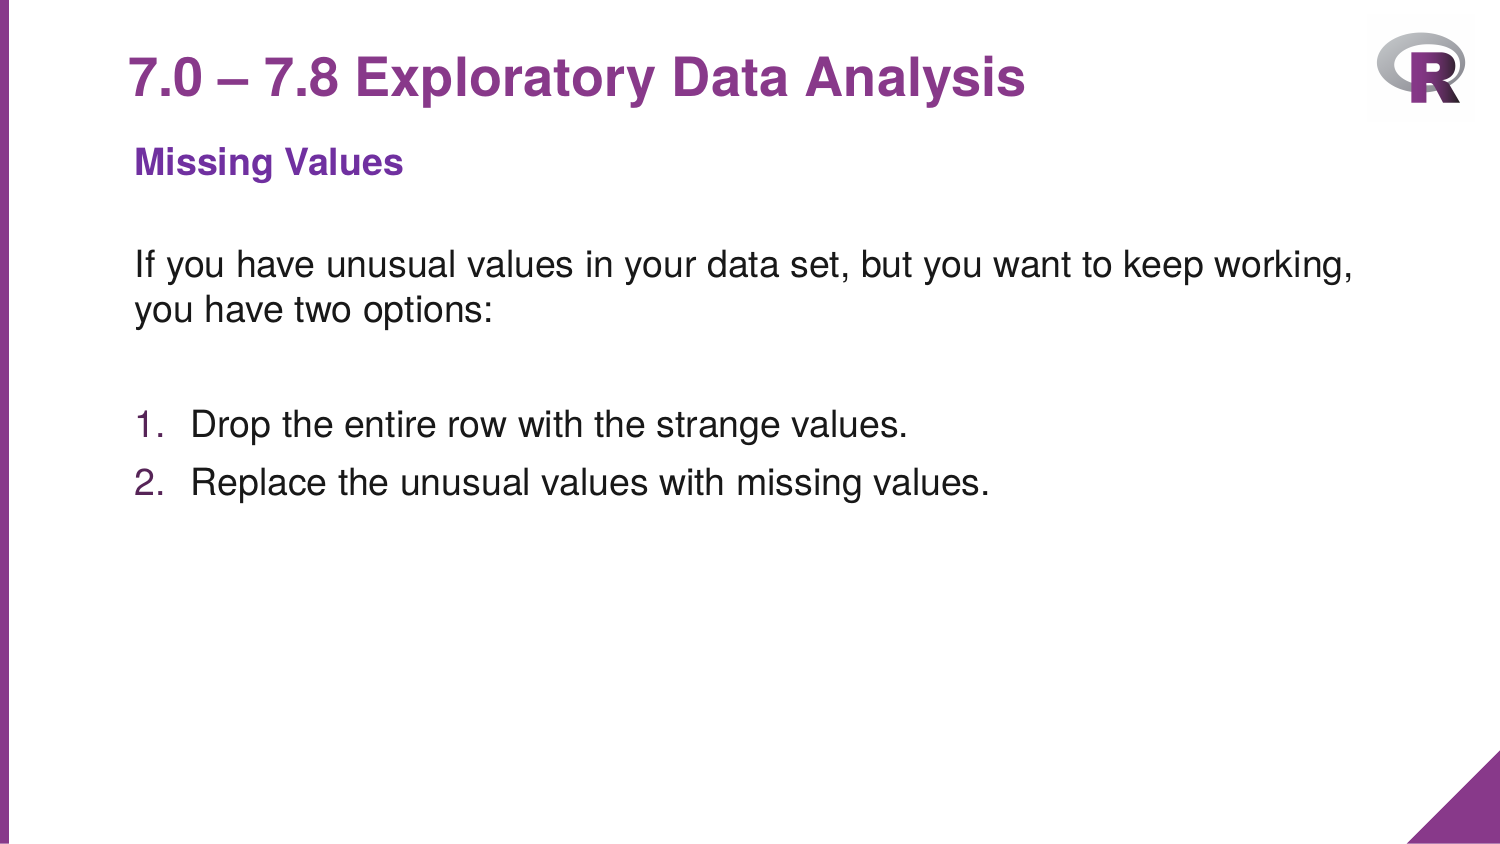

# 7.0 – 7.8 Exploratory Data Analysis
Missing Values
If you have unusual values in your data set, but you want to keep working, you have two options:

Drop the entire row with the strange values.
Replace the unusual values with missing values.